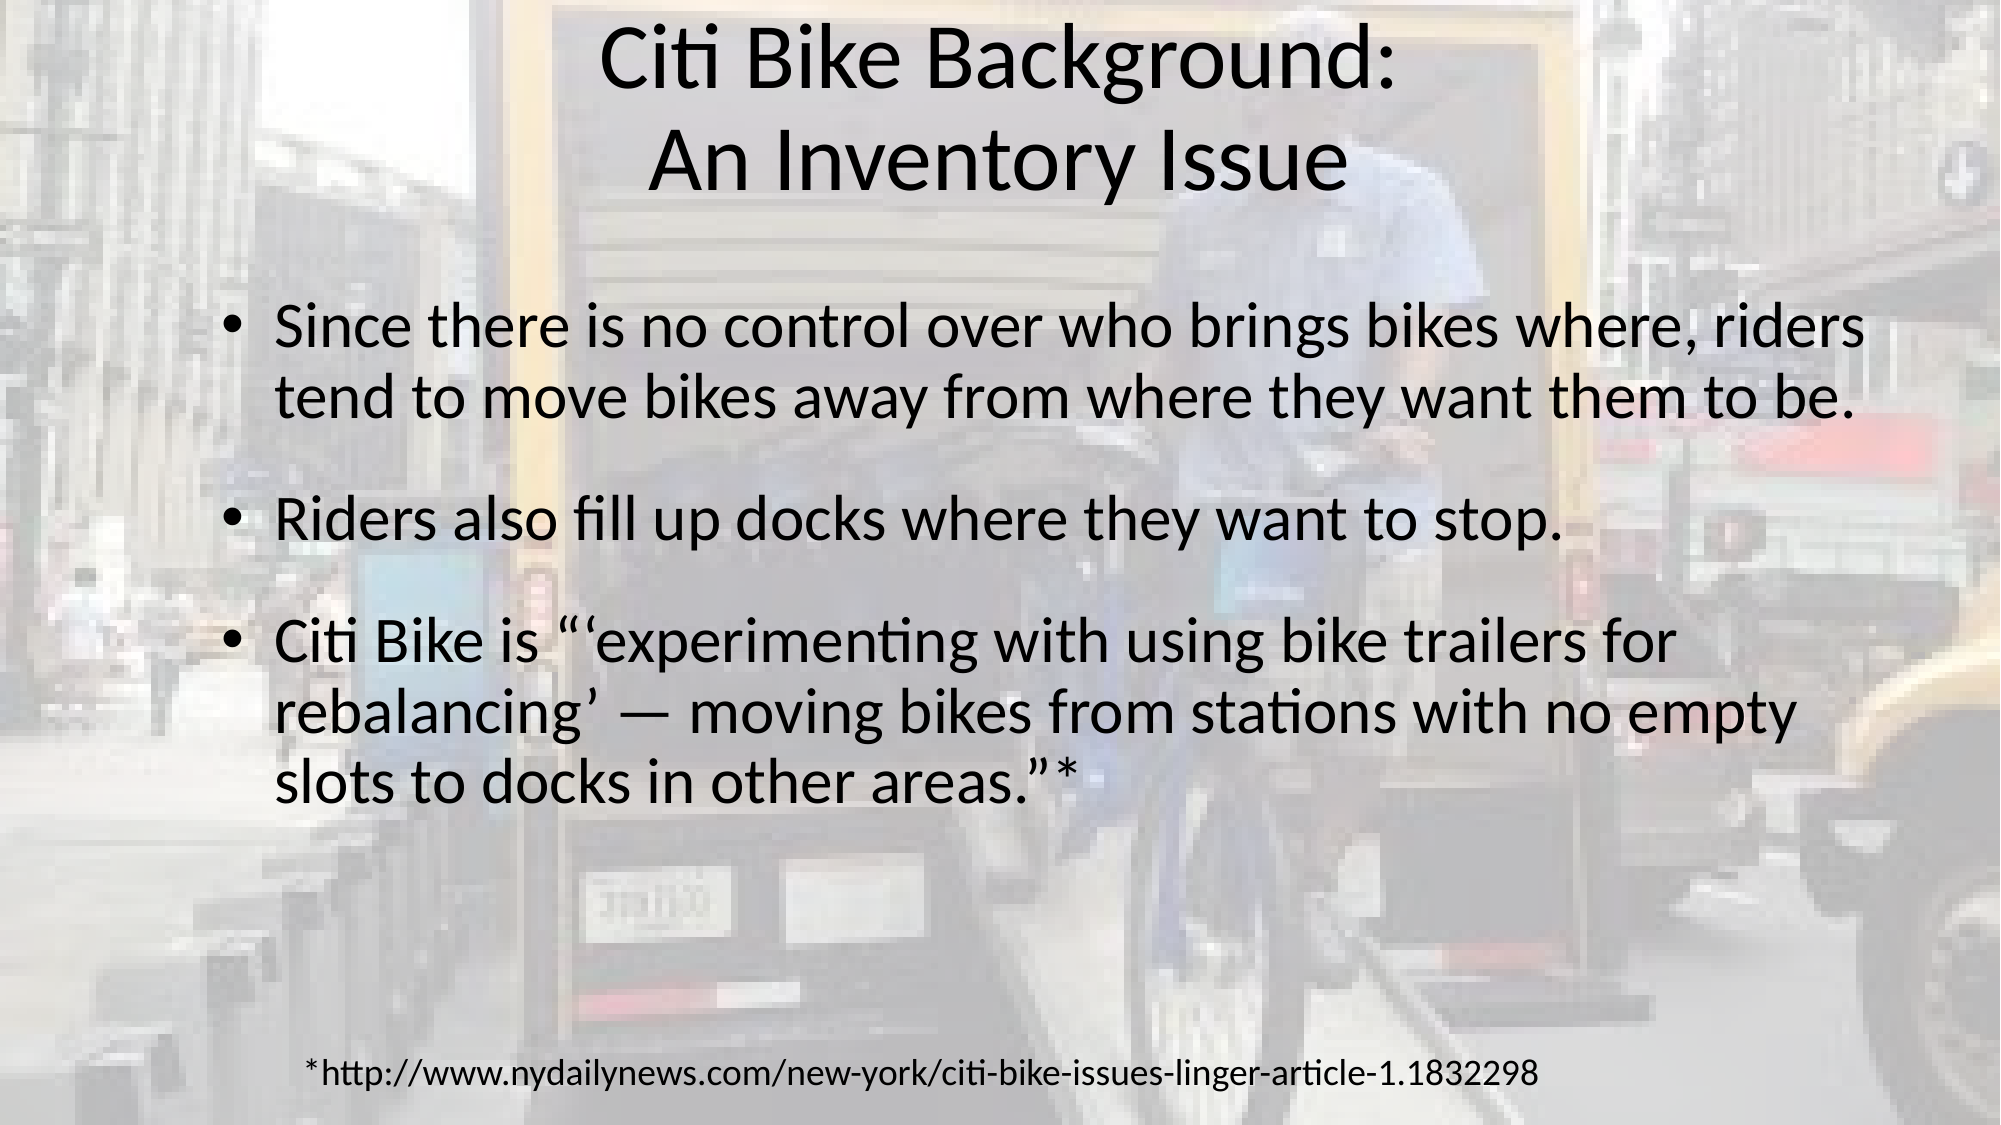

# Citi Bike Background: An Inventory Issue
Since there is no control over who brings bikes where, riders tend to move bikes away from where they want them to be.

Riders also fill up docks where they want to stop.

Citi Bike is “‘experimenting with using bike trailers for rebalancing’ — moving bikes from stations with no empty slots to docks in other areas.”*
*http://www.nydailynews.com/new-york/citi-bike-issues-linger-article-1.1832298